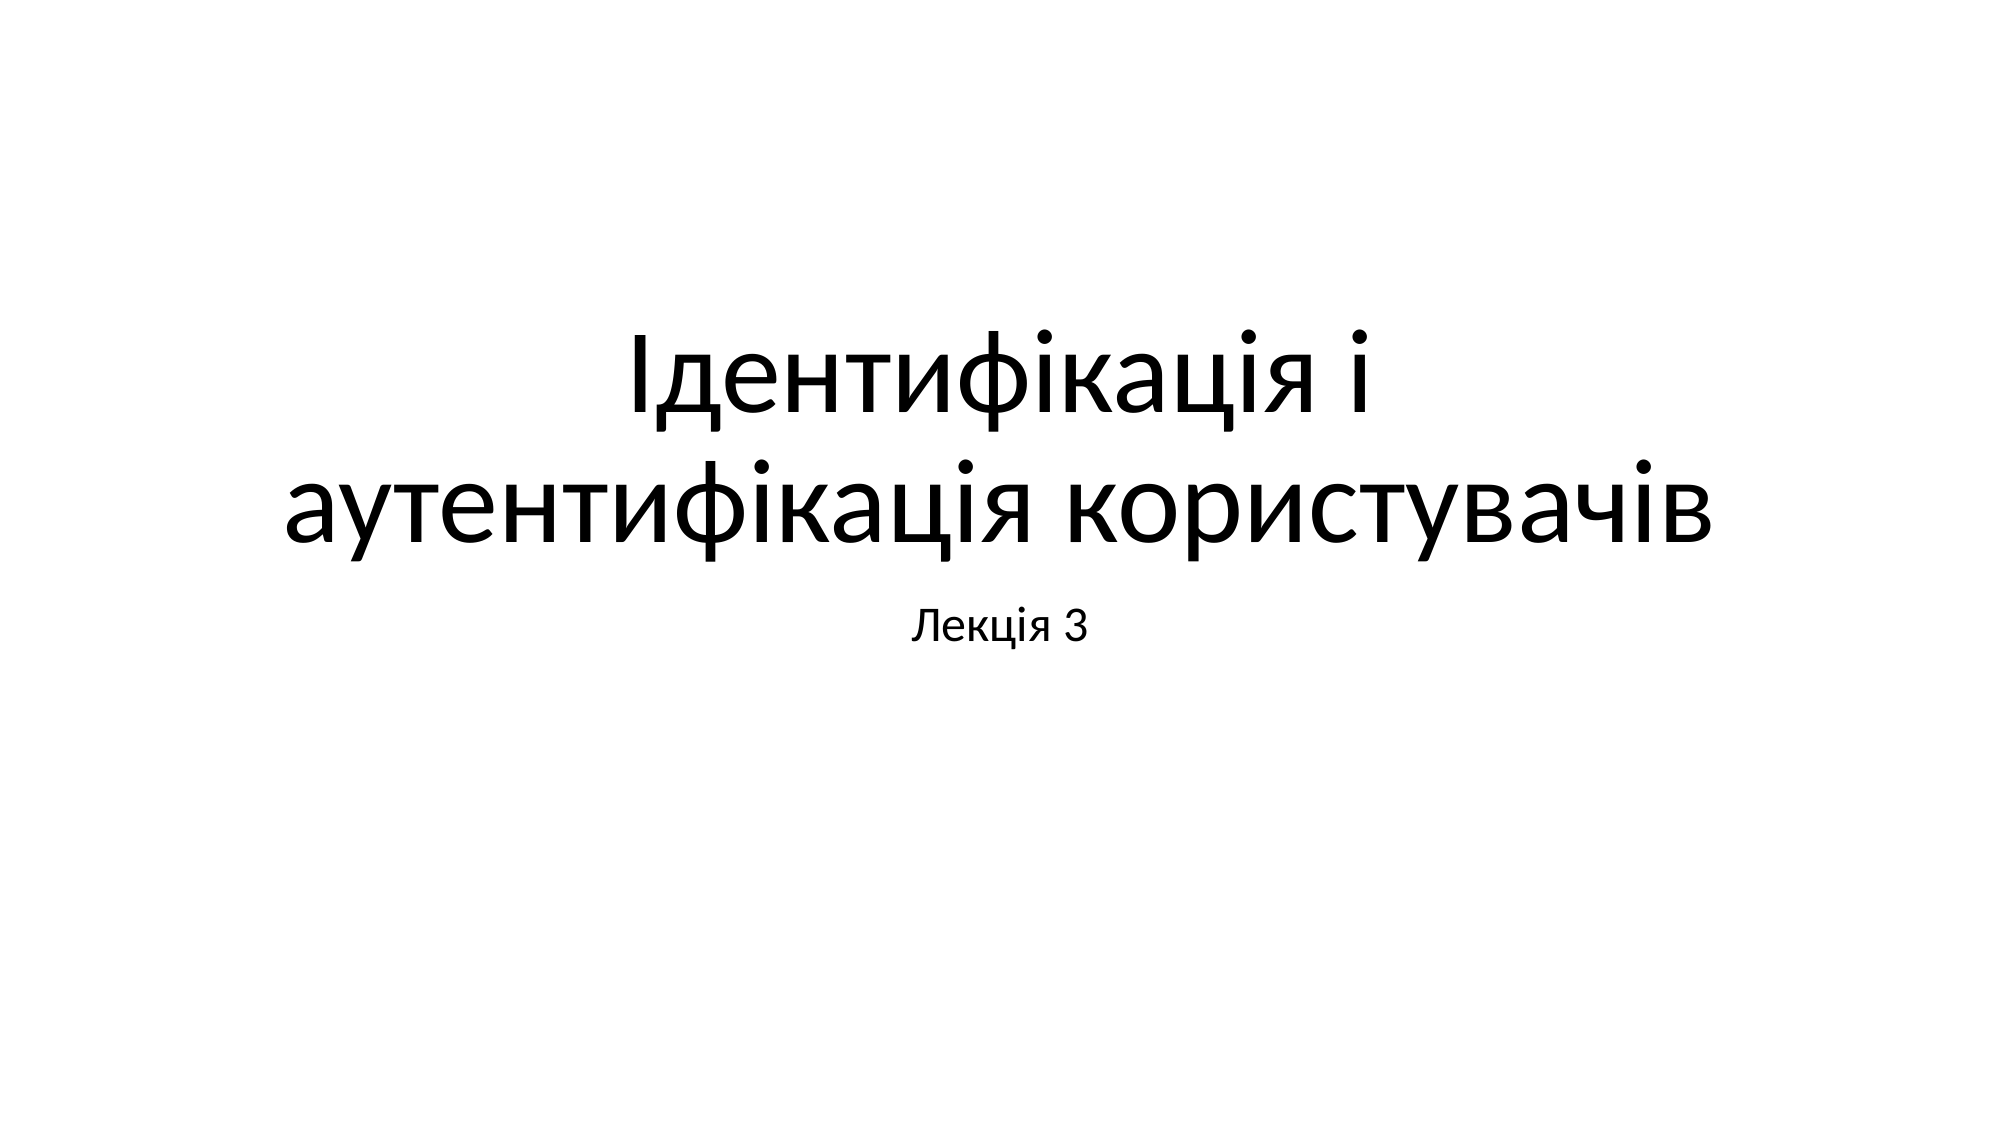

# Ідентифікація і аутентифікація користувачів
Лекція 3